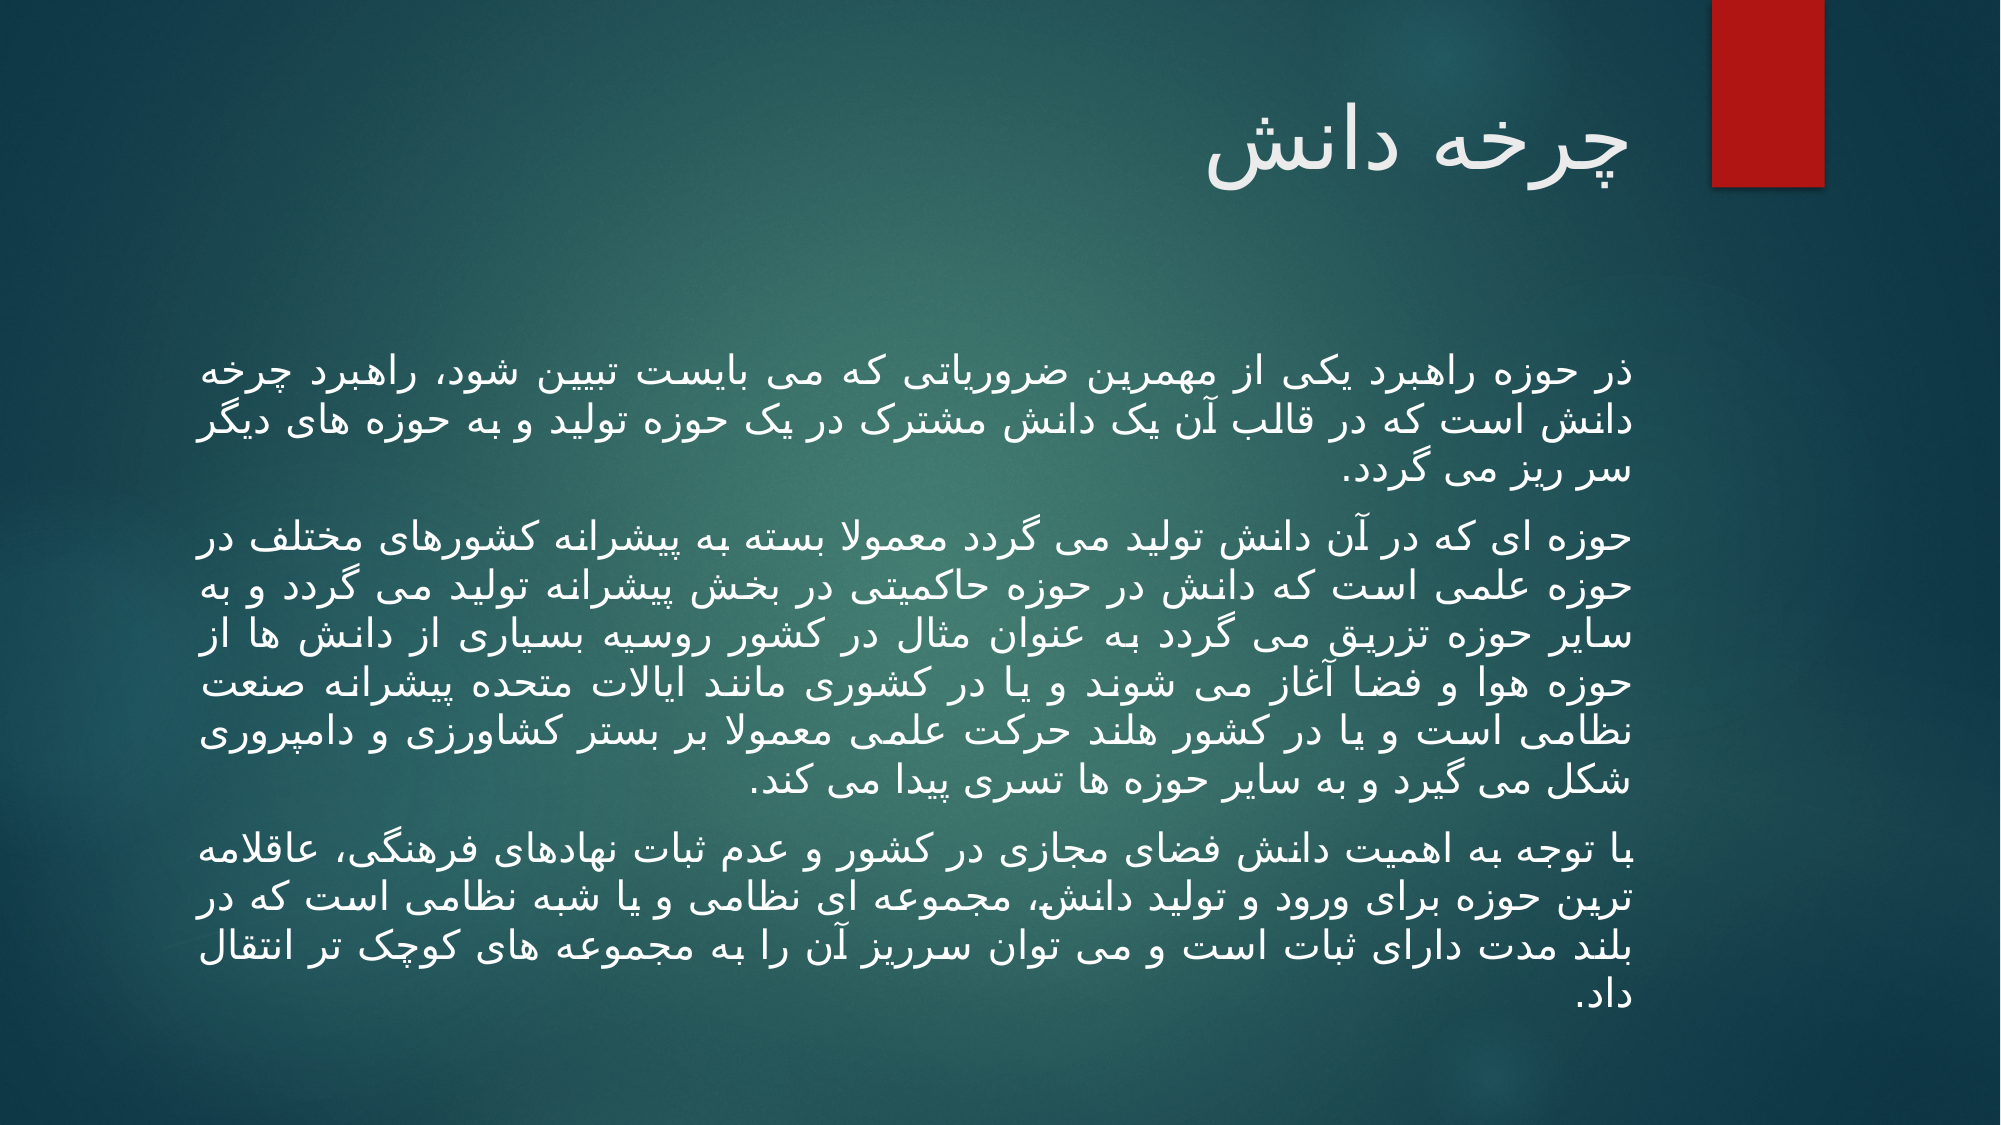

# چرخه دانش
ذر حوزه راهبرد یکی از مهمرین ضروریاتی که می بایست تبیین شود، راهبرد چرخه دانش است که در قالب آن یک دانش مشترک در یک حوزه تولید و به حوزه های دیگر سر ریز می گردد.
حوزه ای که در آن دانش تولید می گردد معمولا بسته به پیشرانه کشورهای مختلف در حوزه علمی است که دانش در حوزه حاکمیتی در بخش پیشرانه تولید می گردد و به سایر حوزه تزریق می گردد به عنوان مثال در کشور روسیه بسیاری از دانش ها از حوزه هوا و فضا آغاز می شوند و یا در کشوری مانند ایالات متحده پیشرانه صنعت نظامی است و یا در کشور هلند حرکت علمی معمولا بر بستر کشاورزی و دامپروری شکل می گیرد و به سایر حوزه ها تسری پیدا می کند.
با توجه به اهمیت دانش فضای مجازی در کشور و عدم ثبات نهادهای فرهنگی، عاقلامه ترین حوزه برای ورود و تولید دانش، مجموعه ای نظامی و یا شبه نظامی است که در بلند مدت دارای ثبات است و می توان سرریز آن را به مجموعه های کوچک تر انتقال داد.